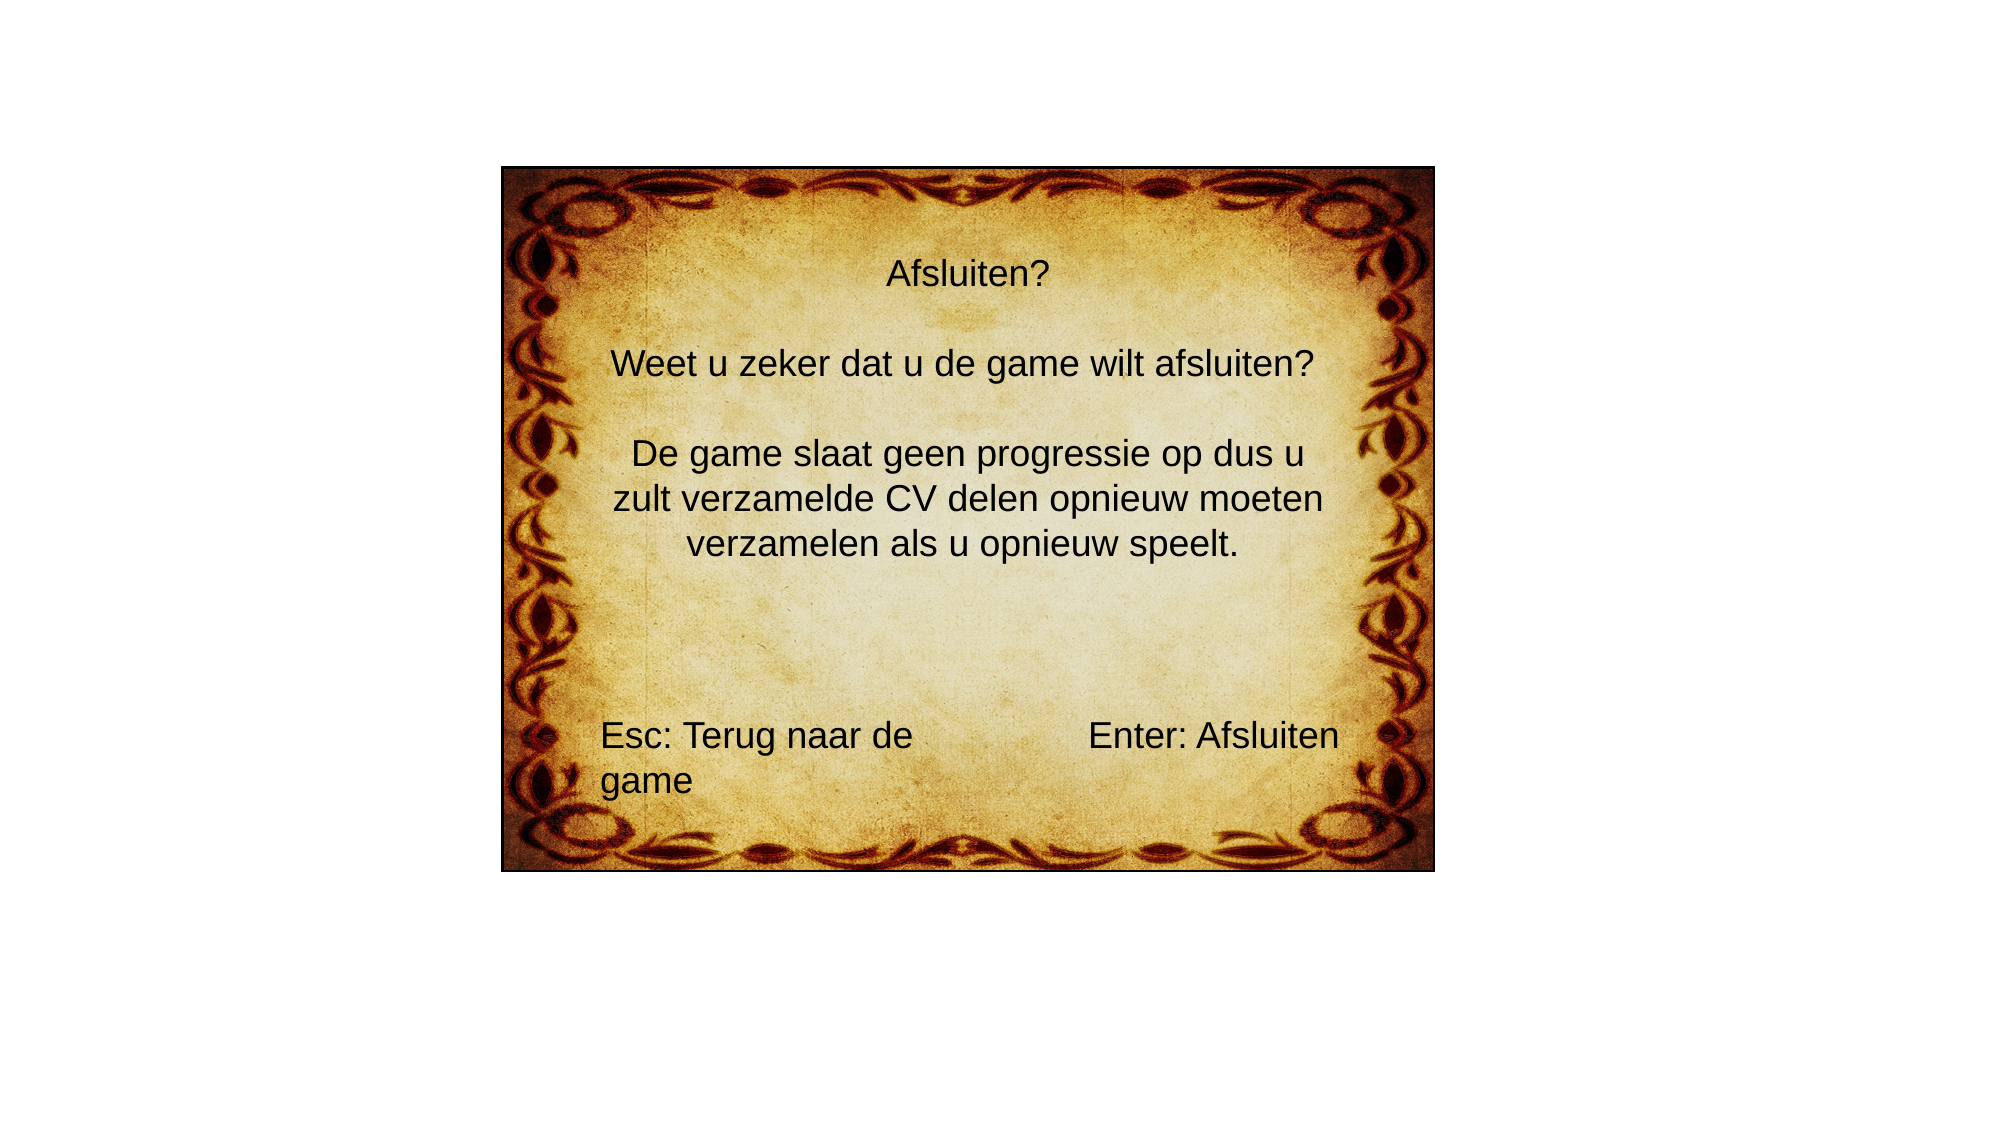

Afsluiten?

Weet u zeker dat u de game wilt afsluiten?

De game slaat geen progressie op dus u zult verzamelde CV delen opnieuw moeten verzamelen als u opnieuw speelt.
Esc: Terug naar de game
Enter: Afsluiten